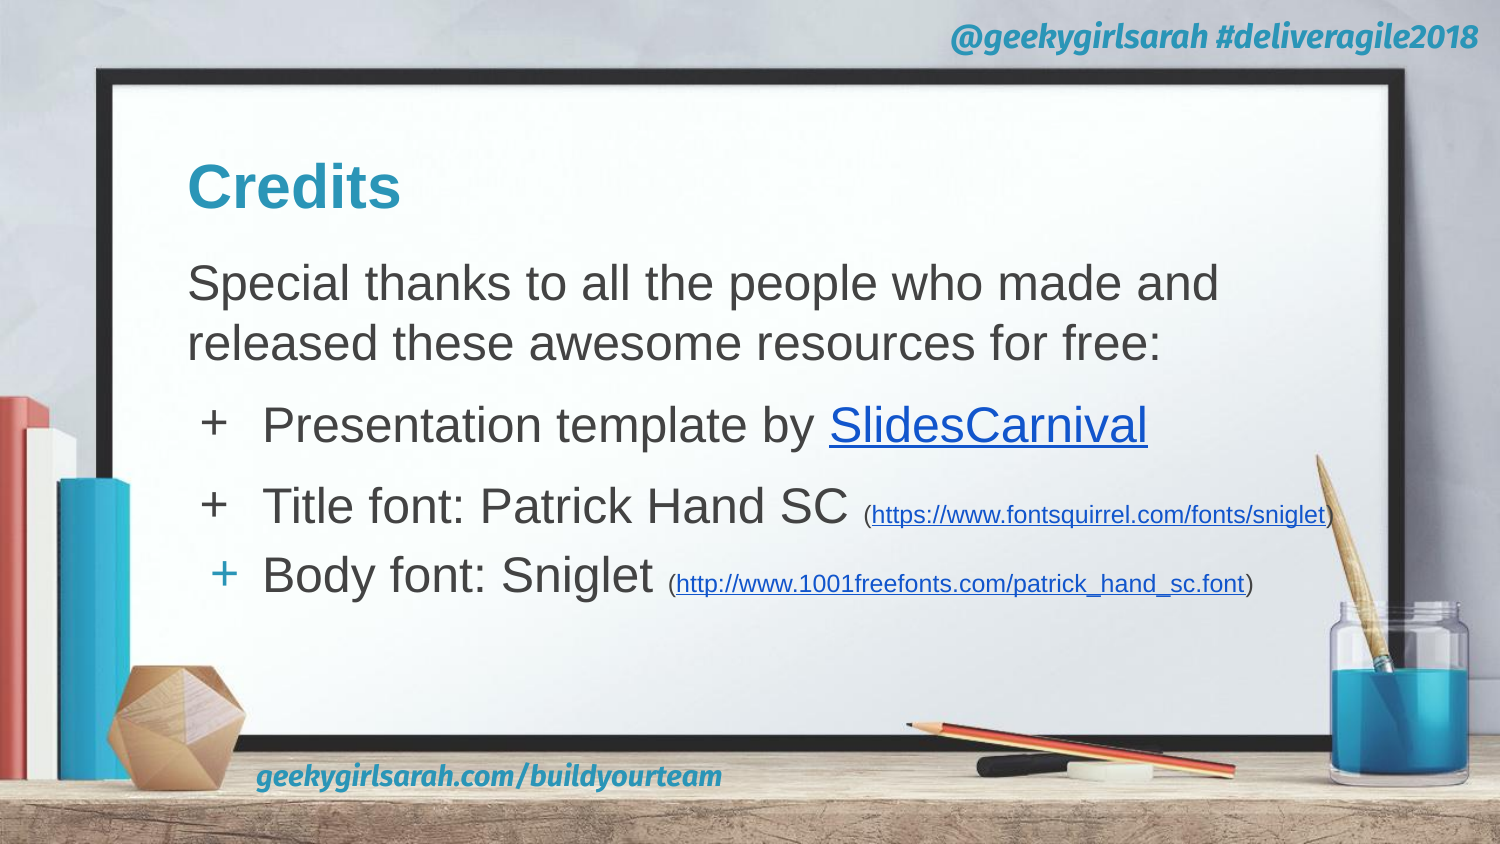

# Credits
Special thanks to all the people who made and released these awesome resources for free:
Presentation template by SlidesCarnival
Title font: Patrick Hand SC (https://www.fontsquirrel.com/fonts/sniglet)
Body font: Sniglet (http://www.1001freefonts.com/patrick_hand_sc.font)